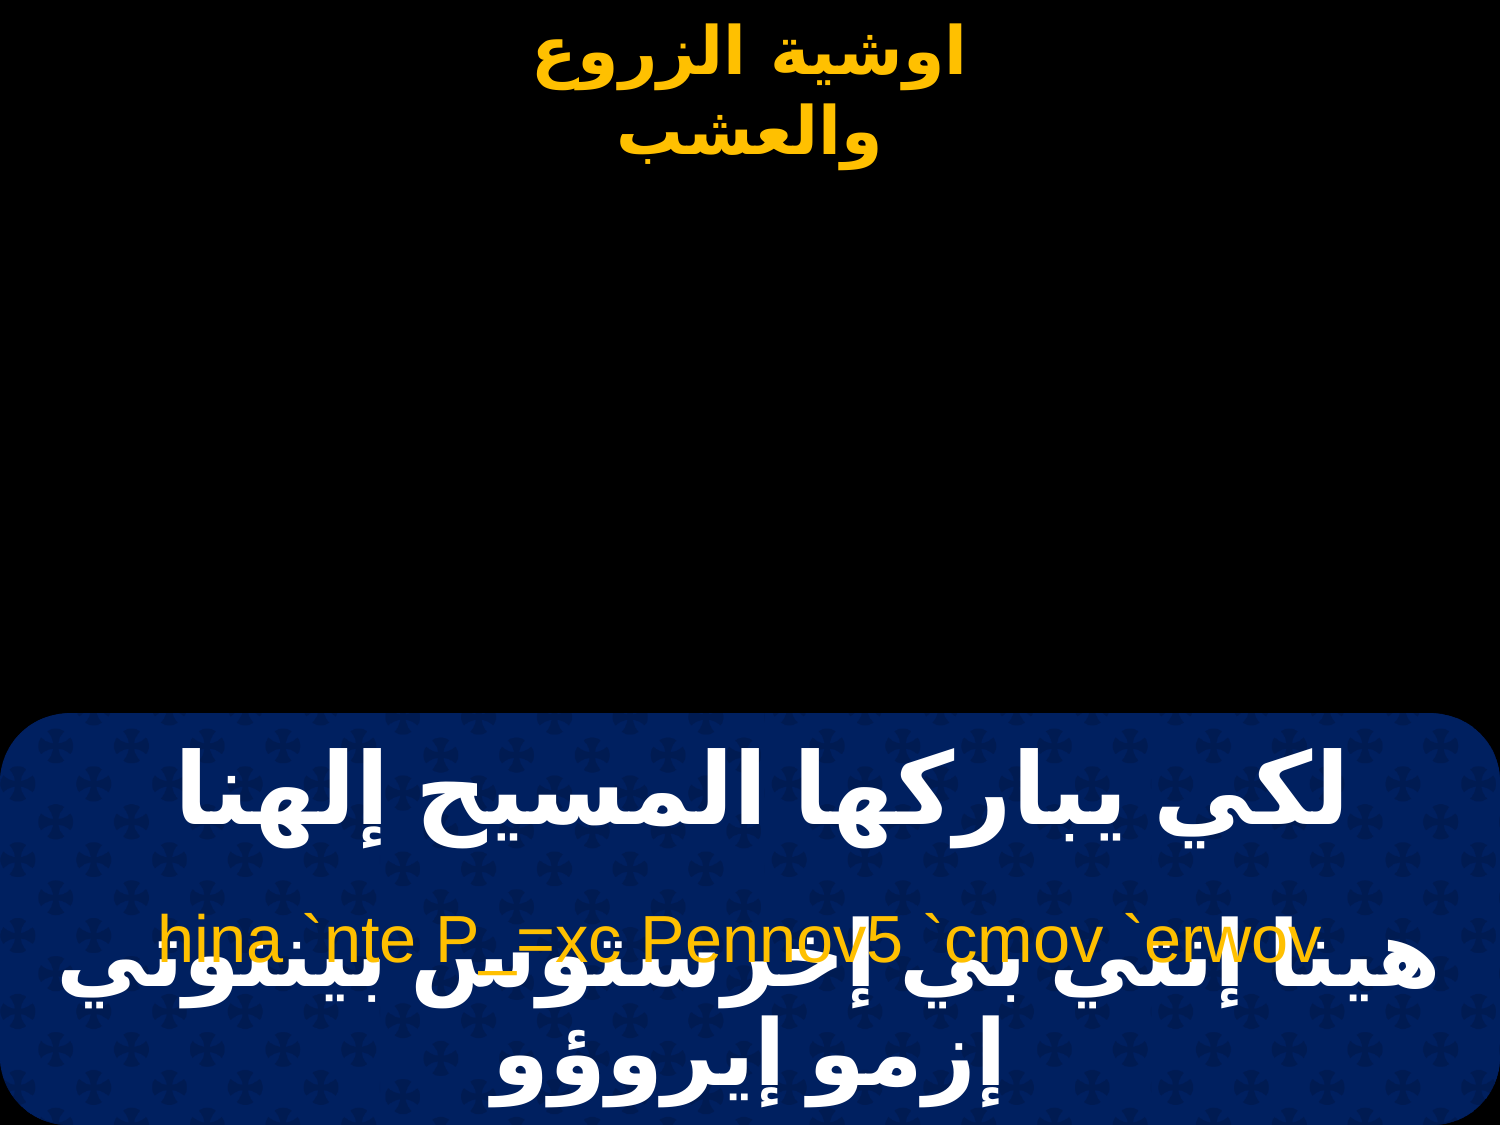

# لكي يباركها المسيح إلهنا
hina `nte P_=xc Pennov5 `cmov `erwov
هينا إنتي بي إخرستوس بيننوتي إزمو إيروؤو